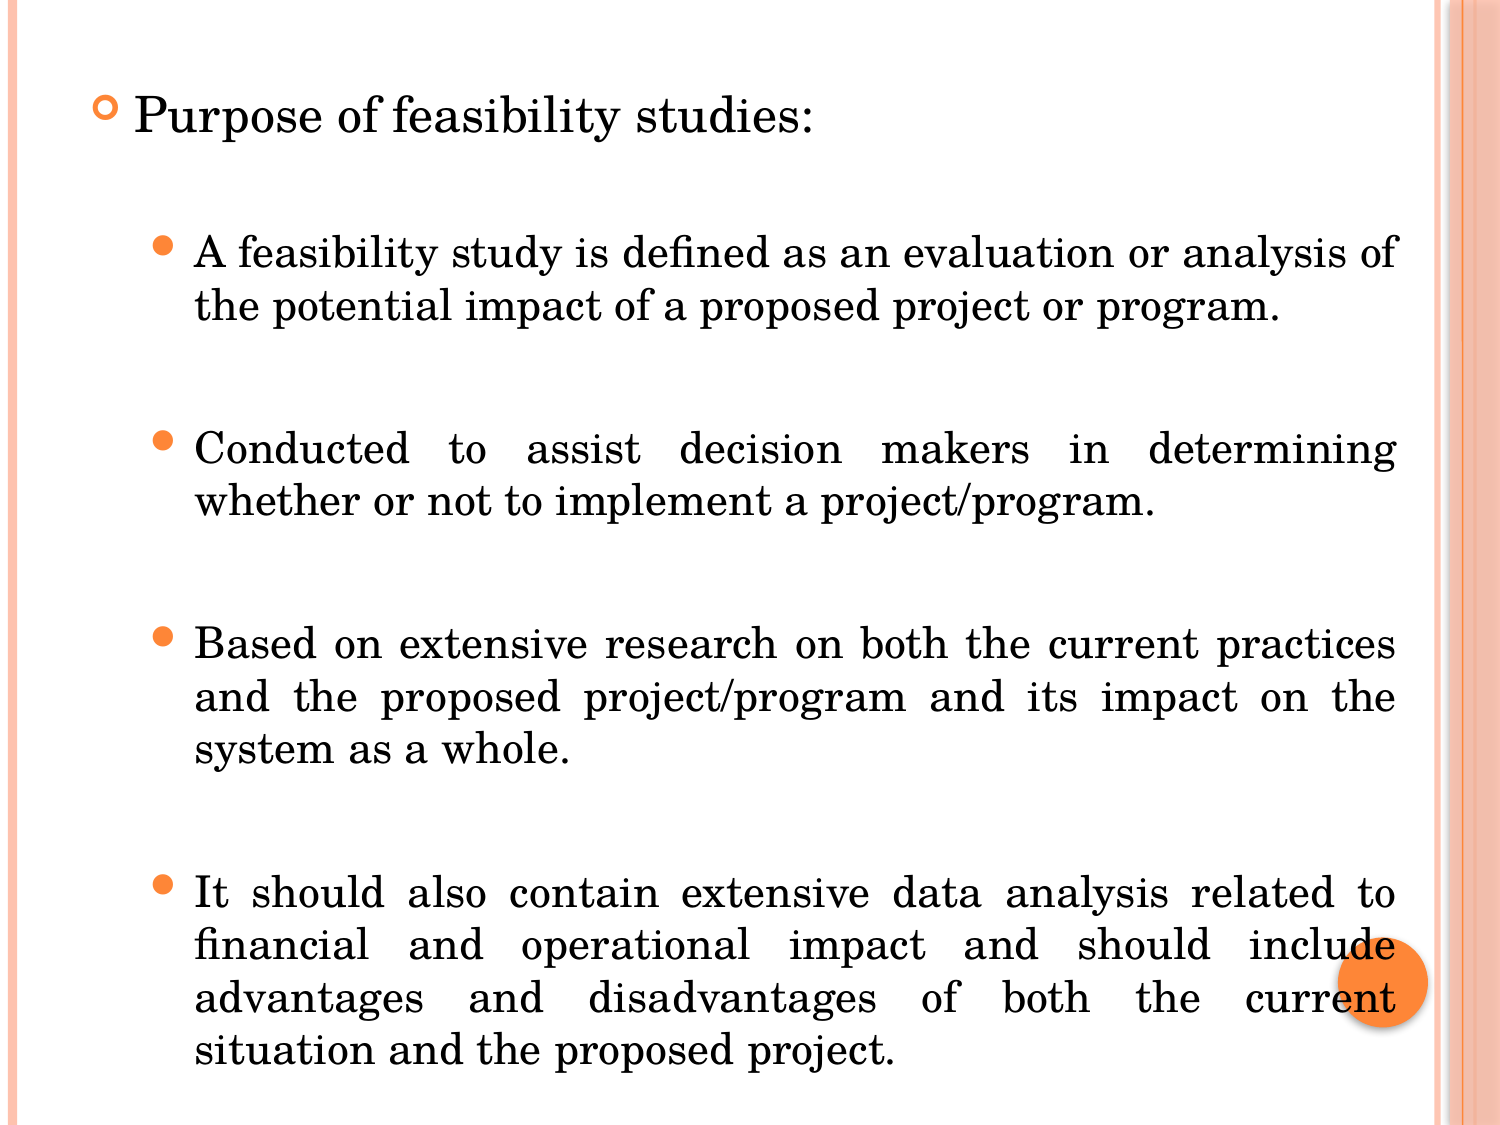

Purpose of feasibility studies:

A feasibility study is defined as an evaluation or analysis of the potential impact of a proposed project or program.

Conducted to assist decision makers in determining whether or not to implement a project/program.

Based on extensive research on both the current practices and the proposed project/program and its impact on the system as a whole.

It should also contain extensive data analysis related to financial and operational impact and should include advantages and disadvantages of both the current situation and the proposed project.